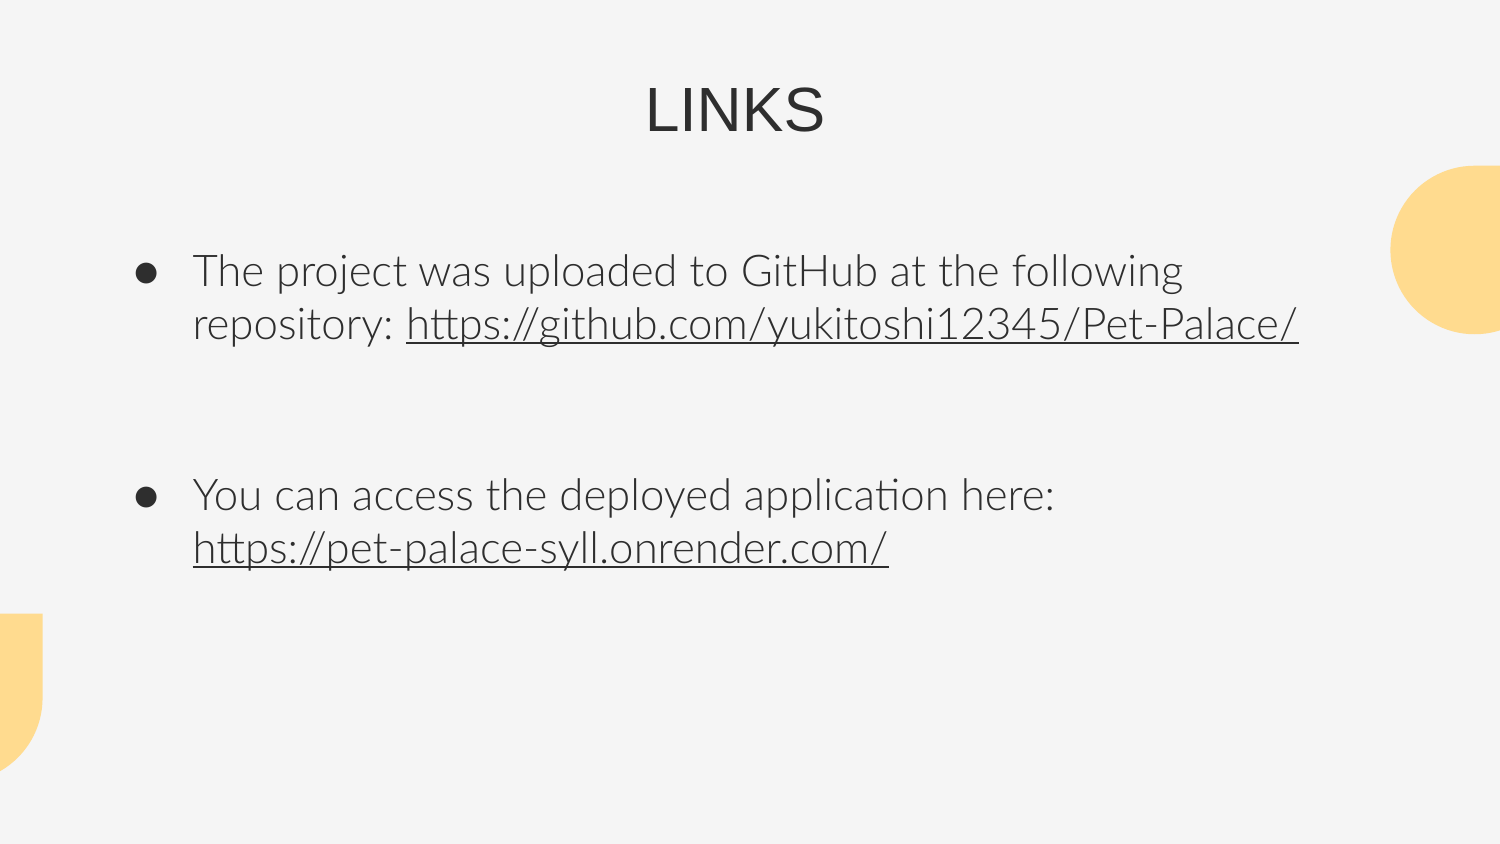

# LINKS
The project was uploaded to GitHub at the following repository: https://github.com/yukitoshi12345/Pet-Palace/

You can access the deployed application here: https://pet-palace-syll.onrender.com/